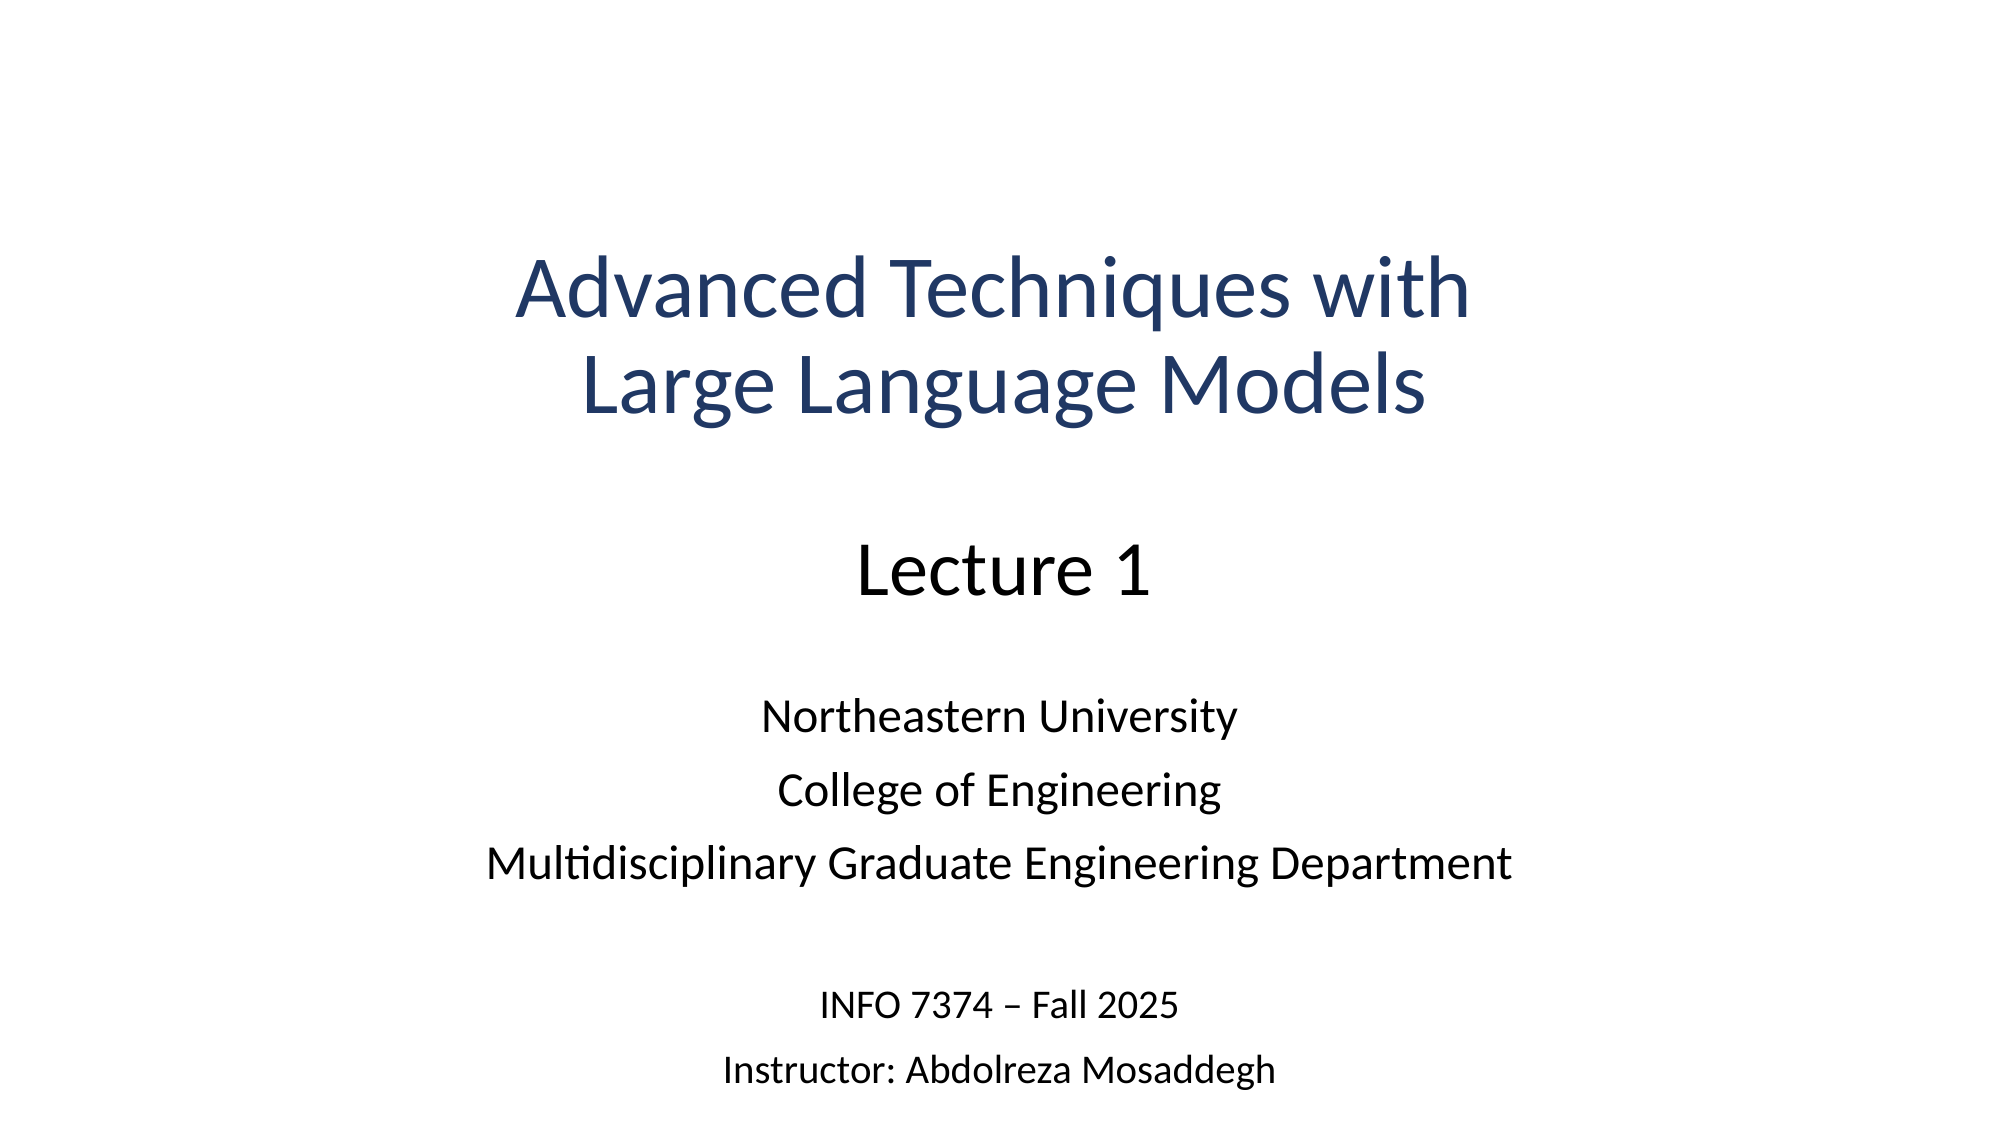

# Advanced Techniques with Large Language Models Lecture 1
Northeastern University
College of Engineering
Multidisciplinary Graduate Engineering Department

INFO 7374 – Fall 2025
Instructor: Abdolreza Mosaddegh